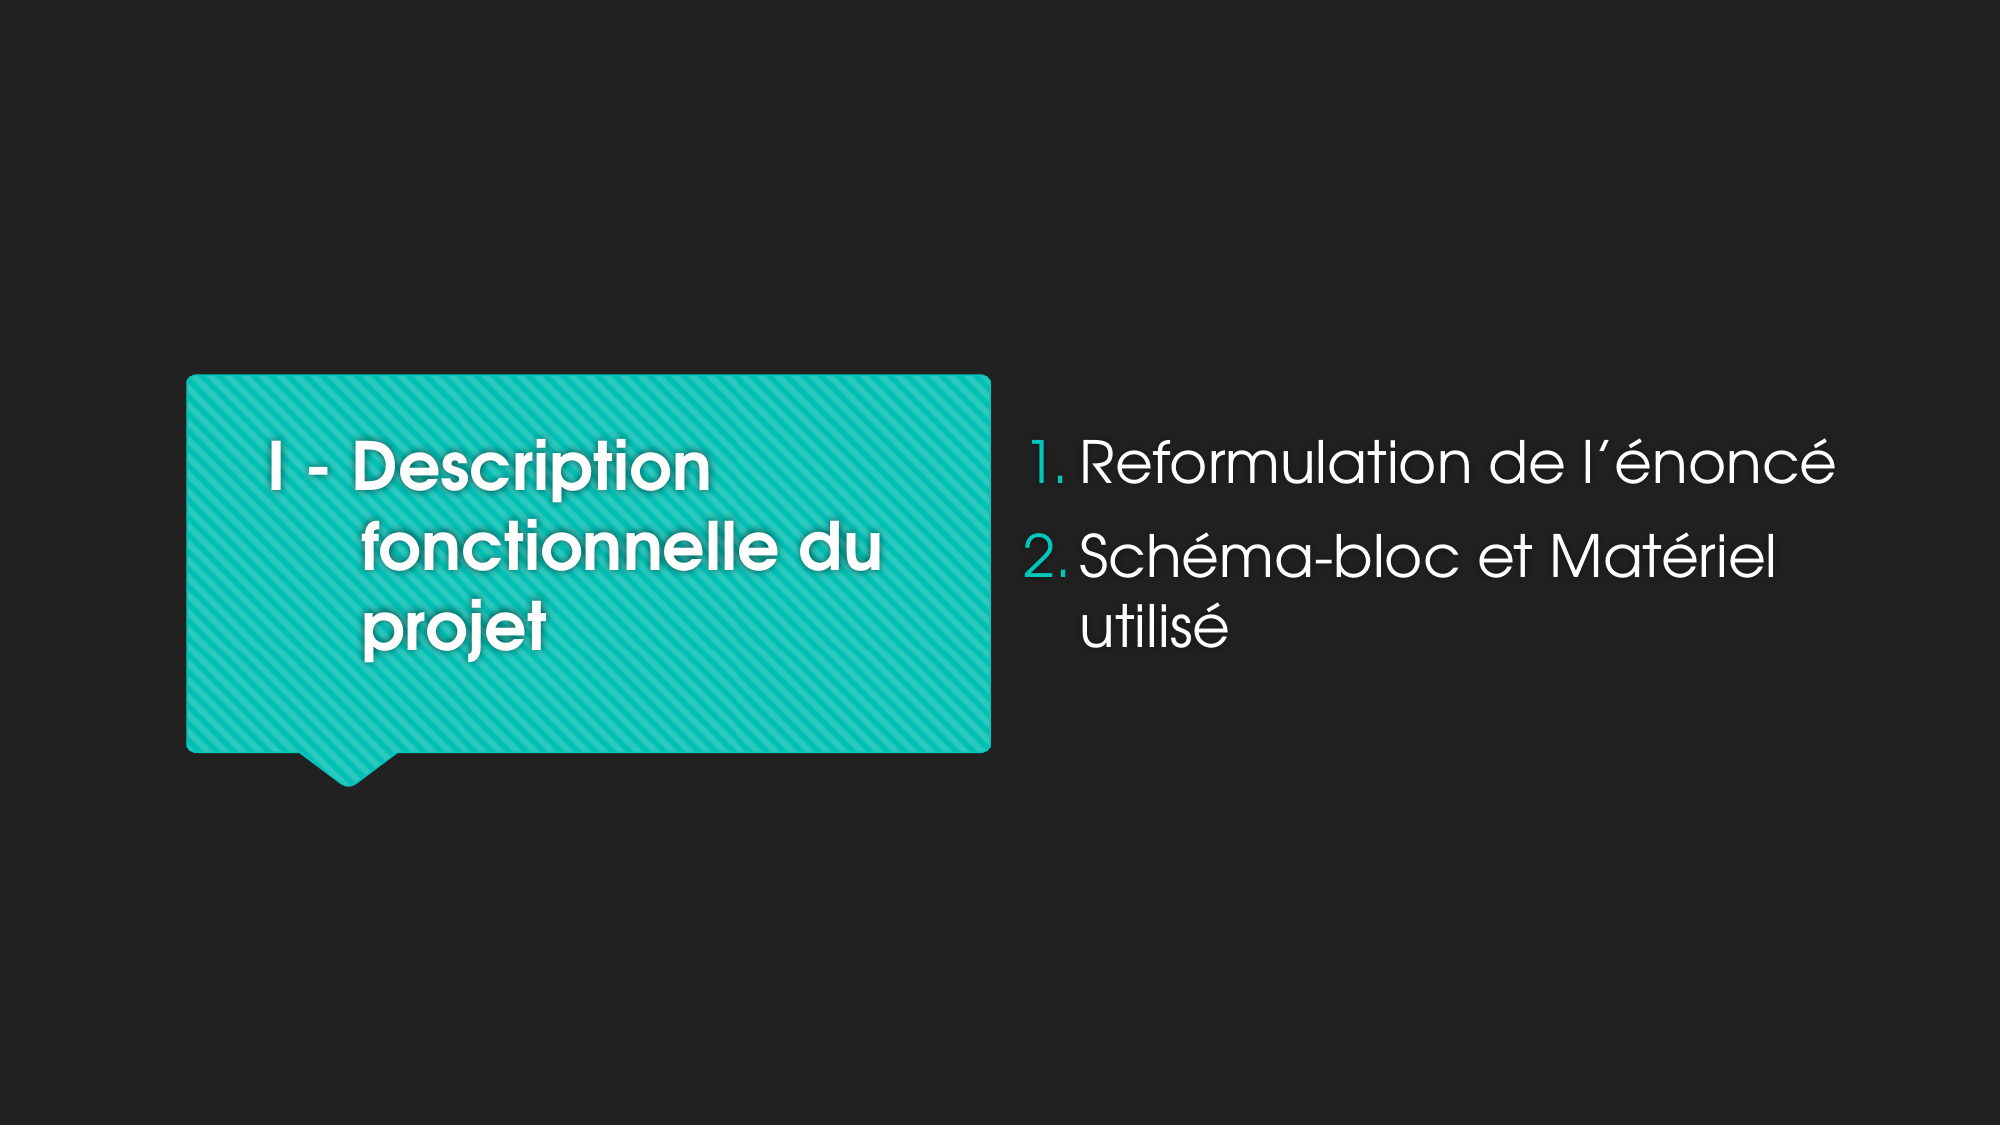

Reformulation de l’énoncé
Schéma-bloc et Matériel utilisé

# I - Description fonctionnelle du projet